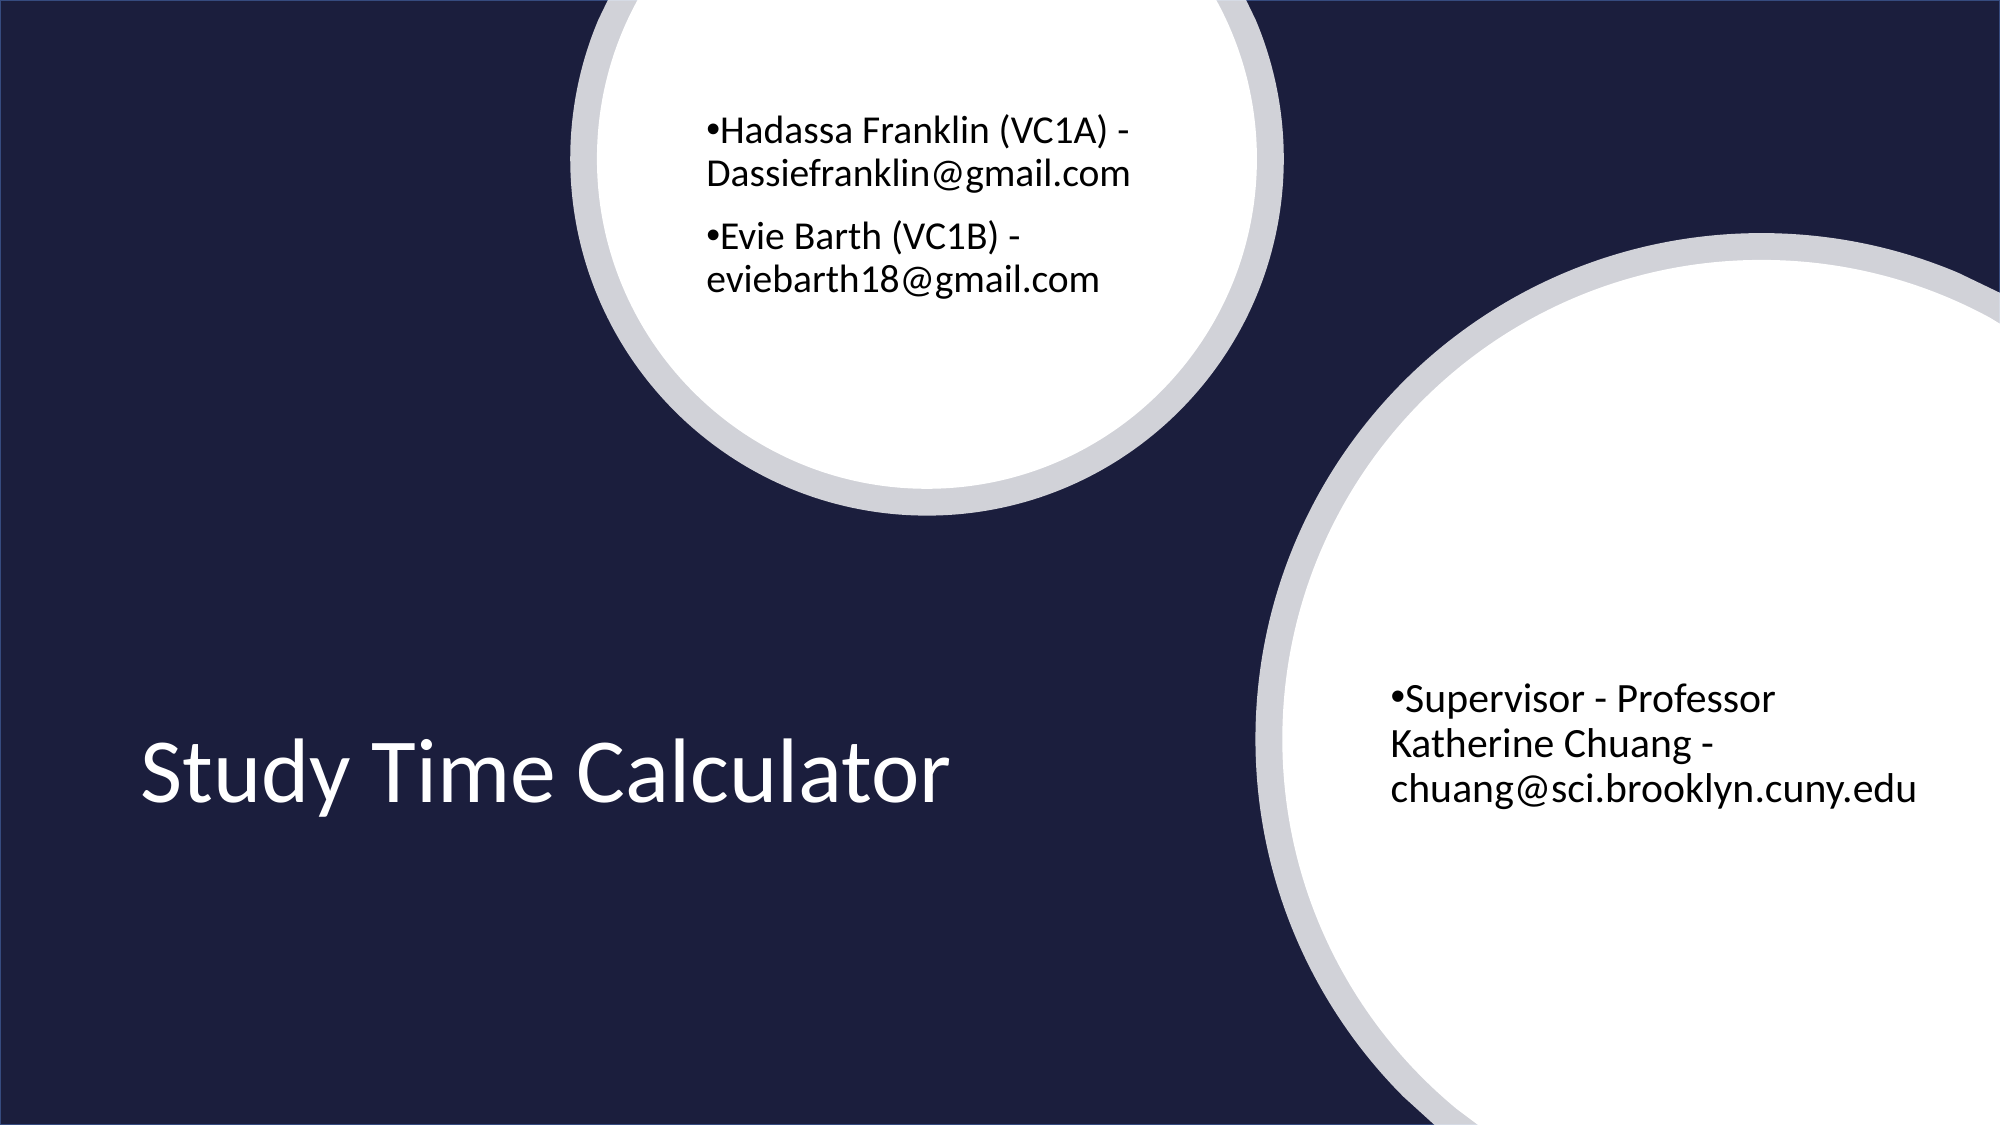

Hadassa Franklin (VC1A) - Dassiefranklin@gmail.com
Evie Barth (VC1B) - eviebarth18@gmail.com

Supervisor - Professor Katherine Chuang - chuang@sci.brooklyn.cuny.edu
# Study Time Calculator